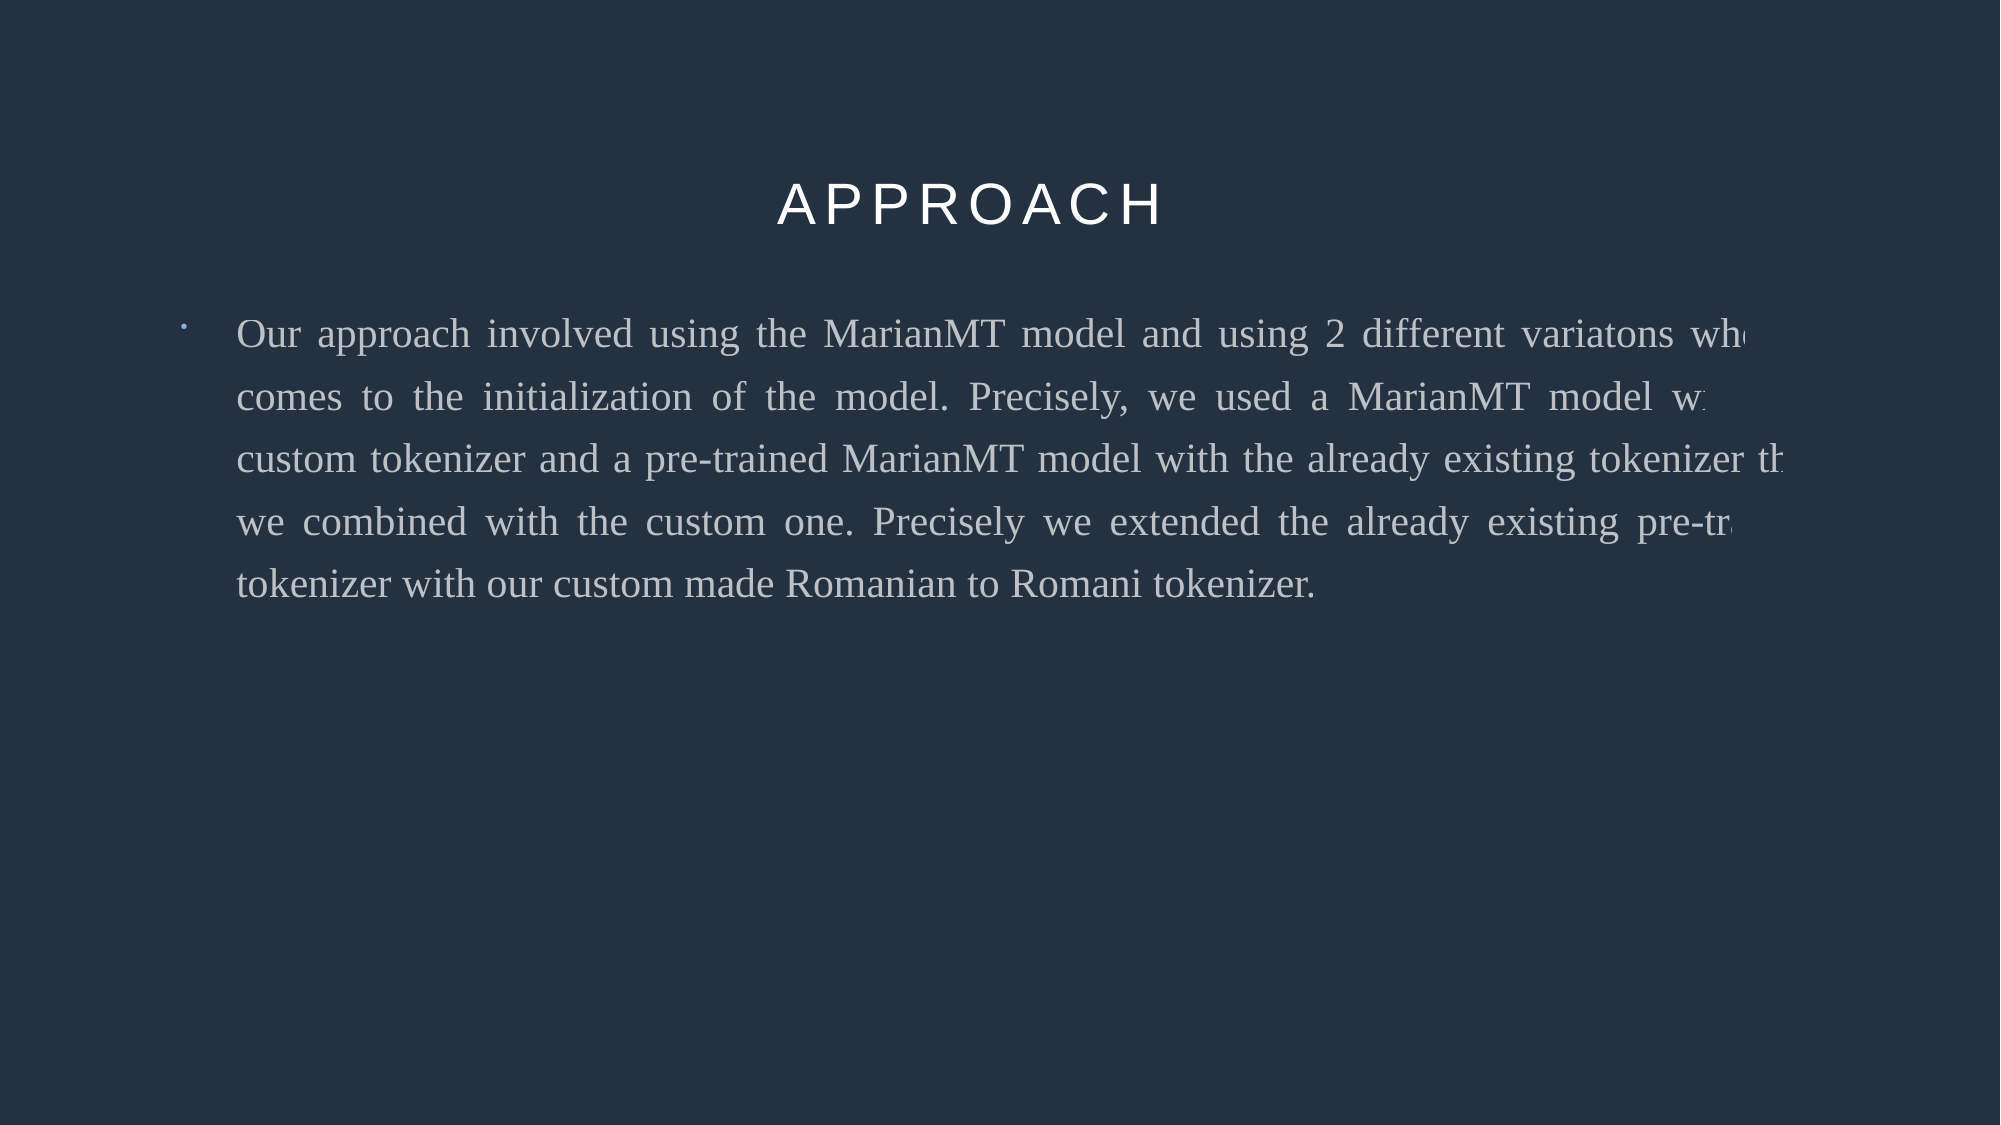

# APPROACH
Our approach involved using the MarianMT model and using 2 different variatons when it comes to the initialization of the model. Precisely, we used a MarianMT model with our custom tokenizer and a pre-trained MarianMT model with the already existing tokenizer that we combined with the custom one. Precisely we extended the already existing pre-trained tokenizer with our custom made Romanian to Romani tokenizer.